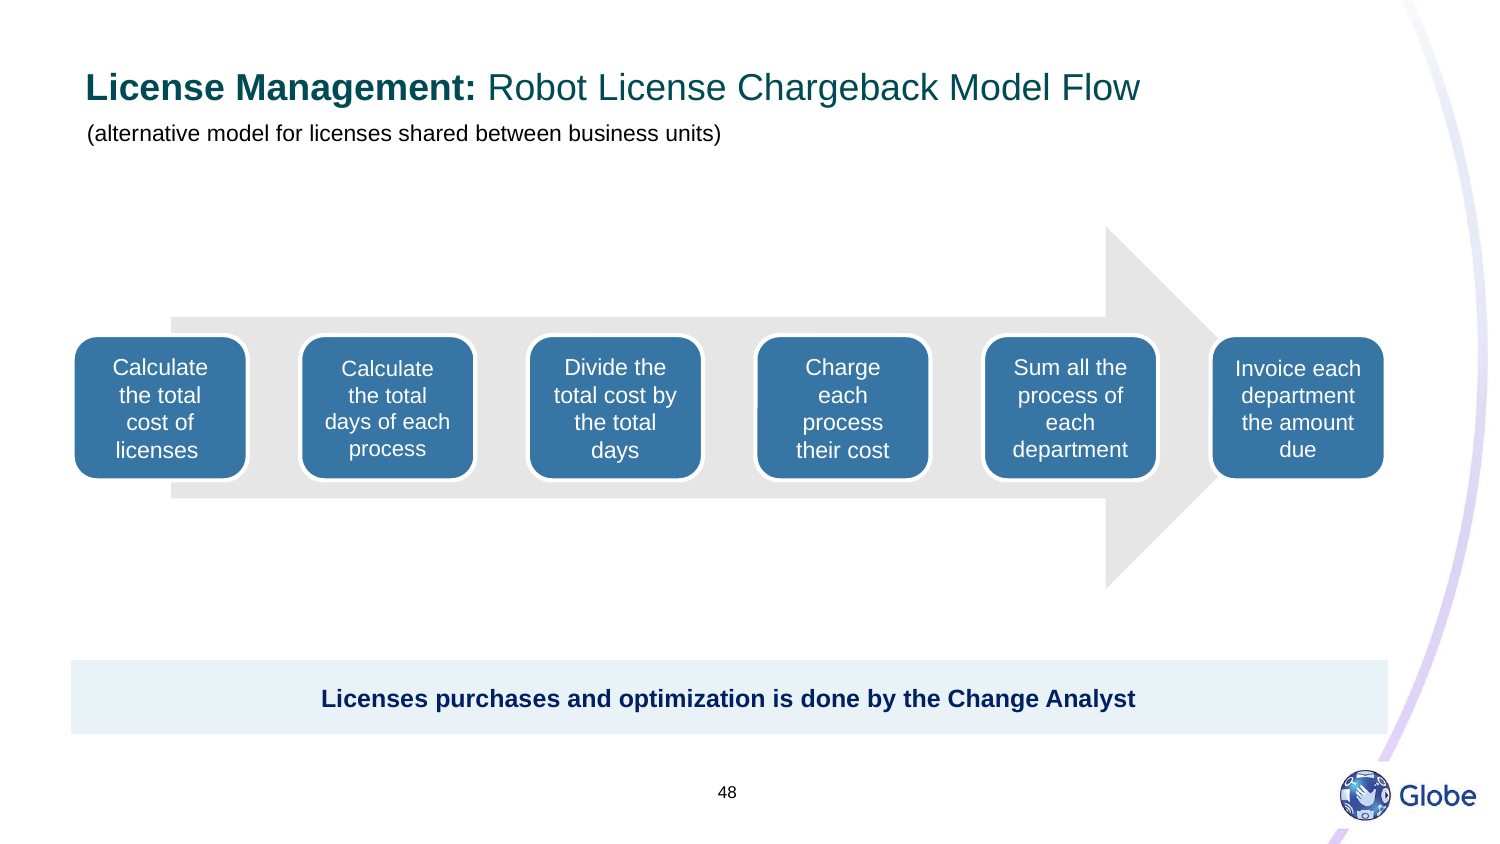

# License Management: Robot License Chargeback Model Flow
(alternative model for licenses shared between business units)
Calculate the total cost of licenses
Calculate the total days of each process
Divide the total cost by the total days
Charge each process their cost
Sum all the process of each department
Invoice each department the amount due
Licenses purchases and optimization is done by the Change Analyst